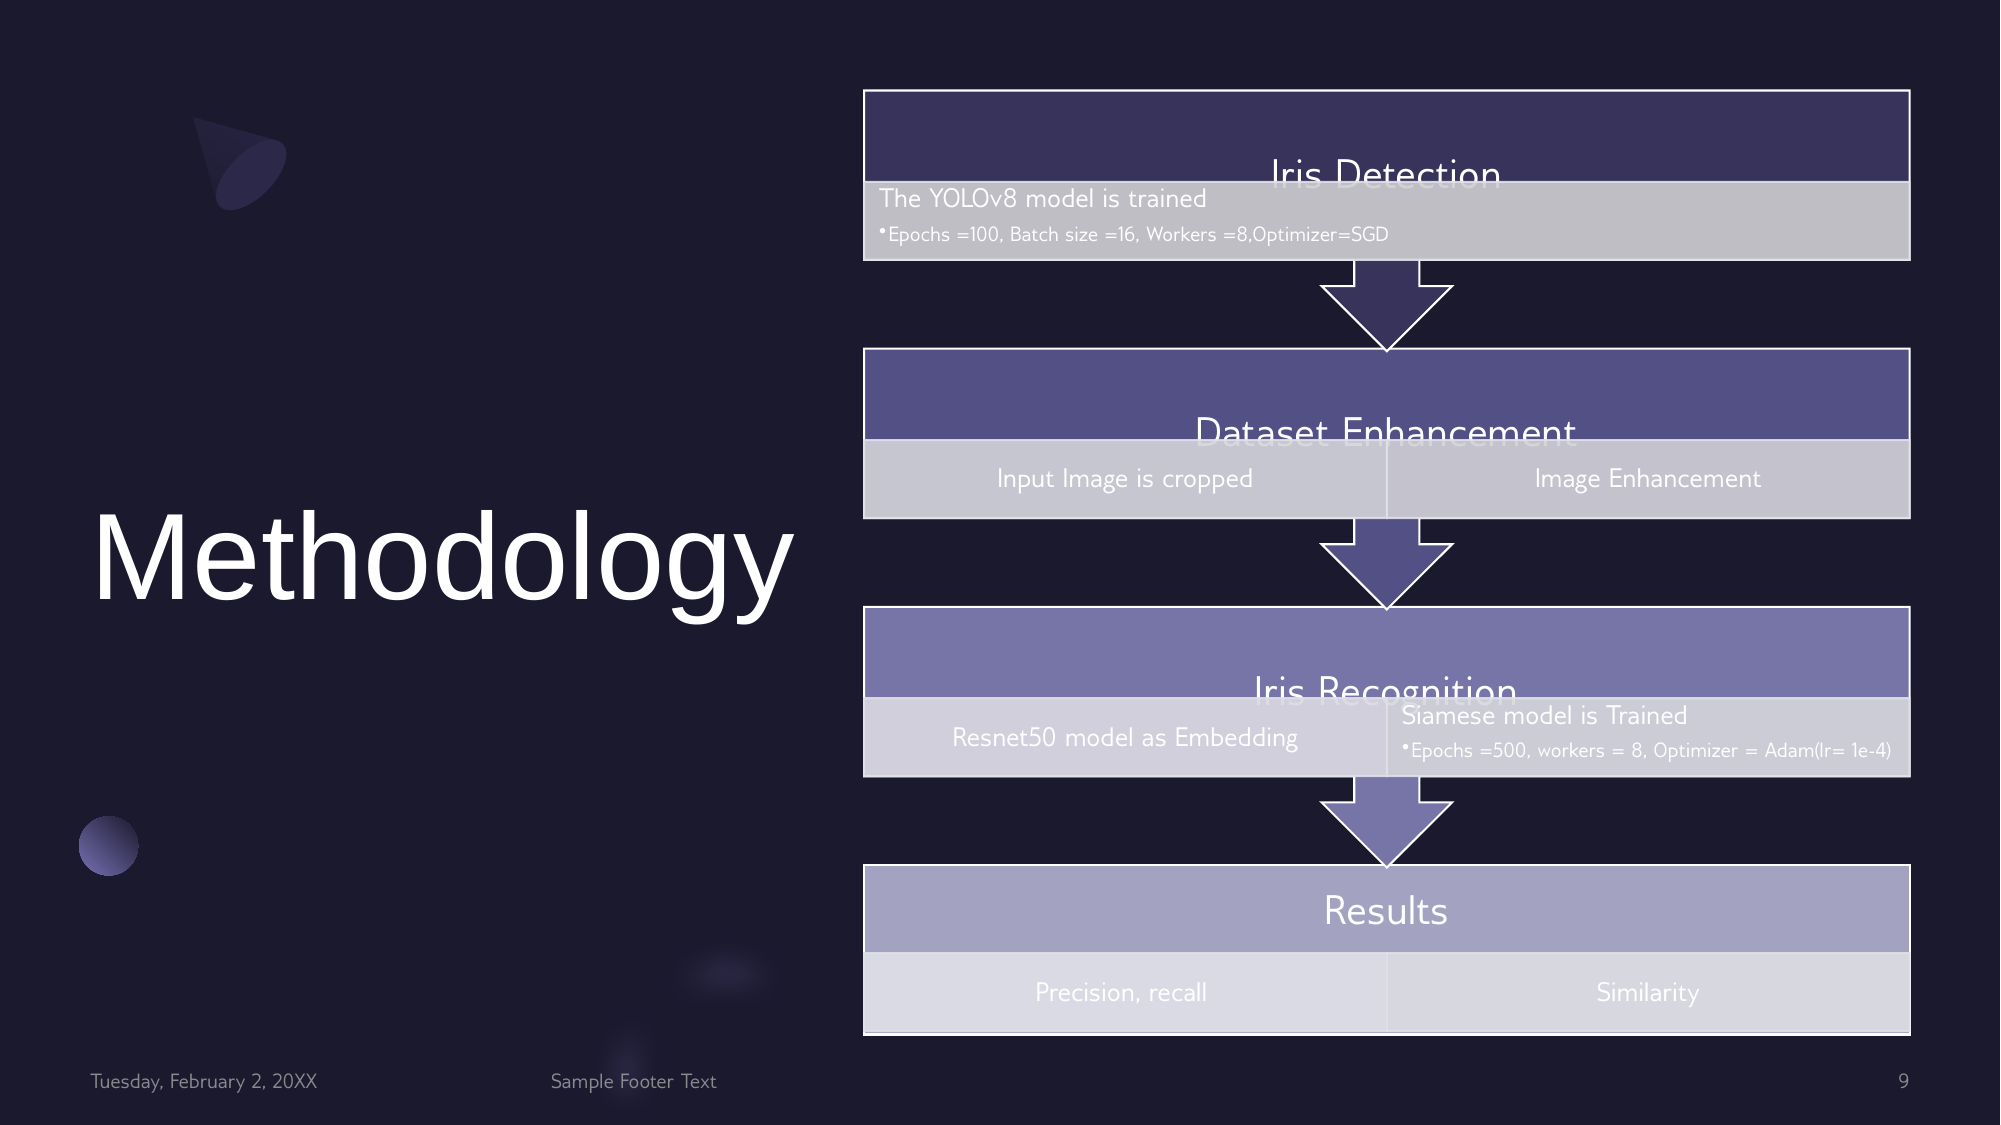

Results
Precision, recall
Similarity
Iris Recognition
Resnet50 model as Embedding
Siamese model is Trained
Epochs =500, workers = 8, Optimizer = Adam(lr= 1e-4)
Dataset Enhancement
Input Image is cropped
Image Enhancement
Iris Detection
The YOLOv8 model is trained
Epochs =100, Batch size =16, Workers =8,Optimizer=SGD

# Methodology

Tuesday, February 2, 20XX
Sample Footer Text
9